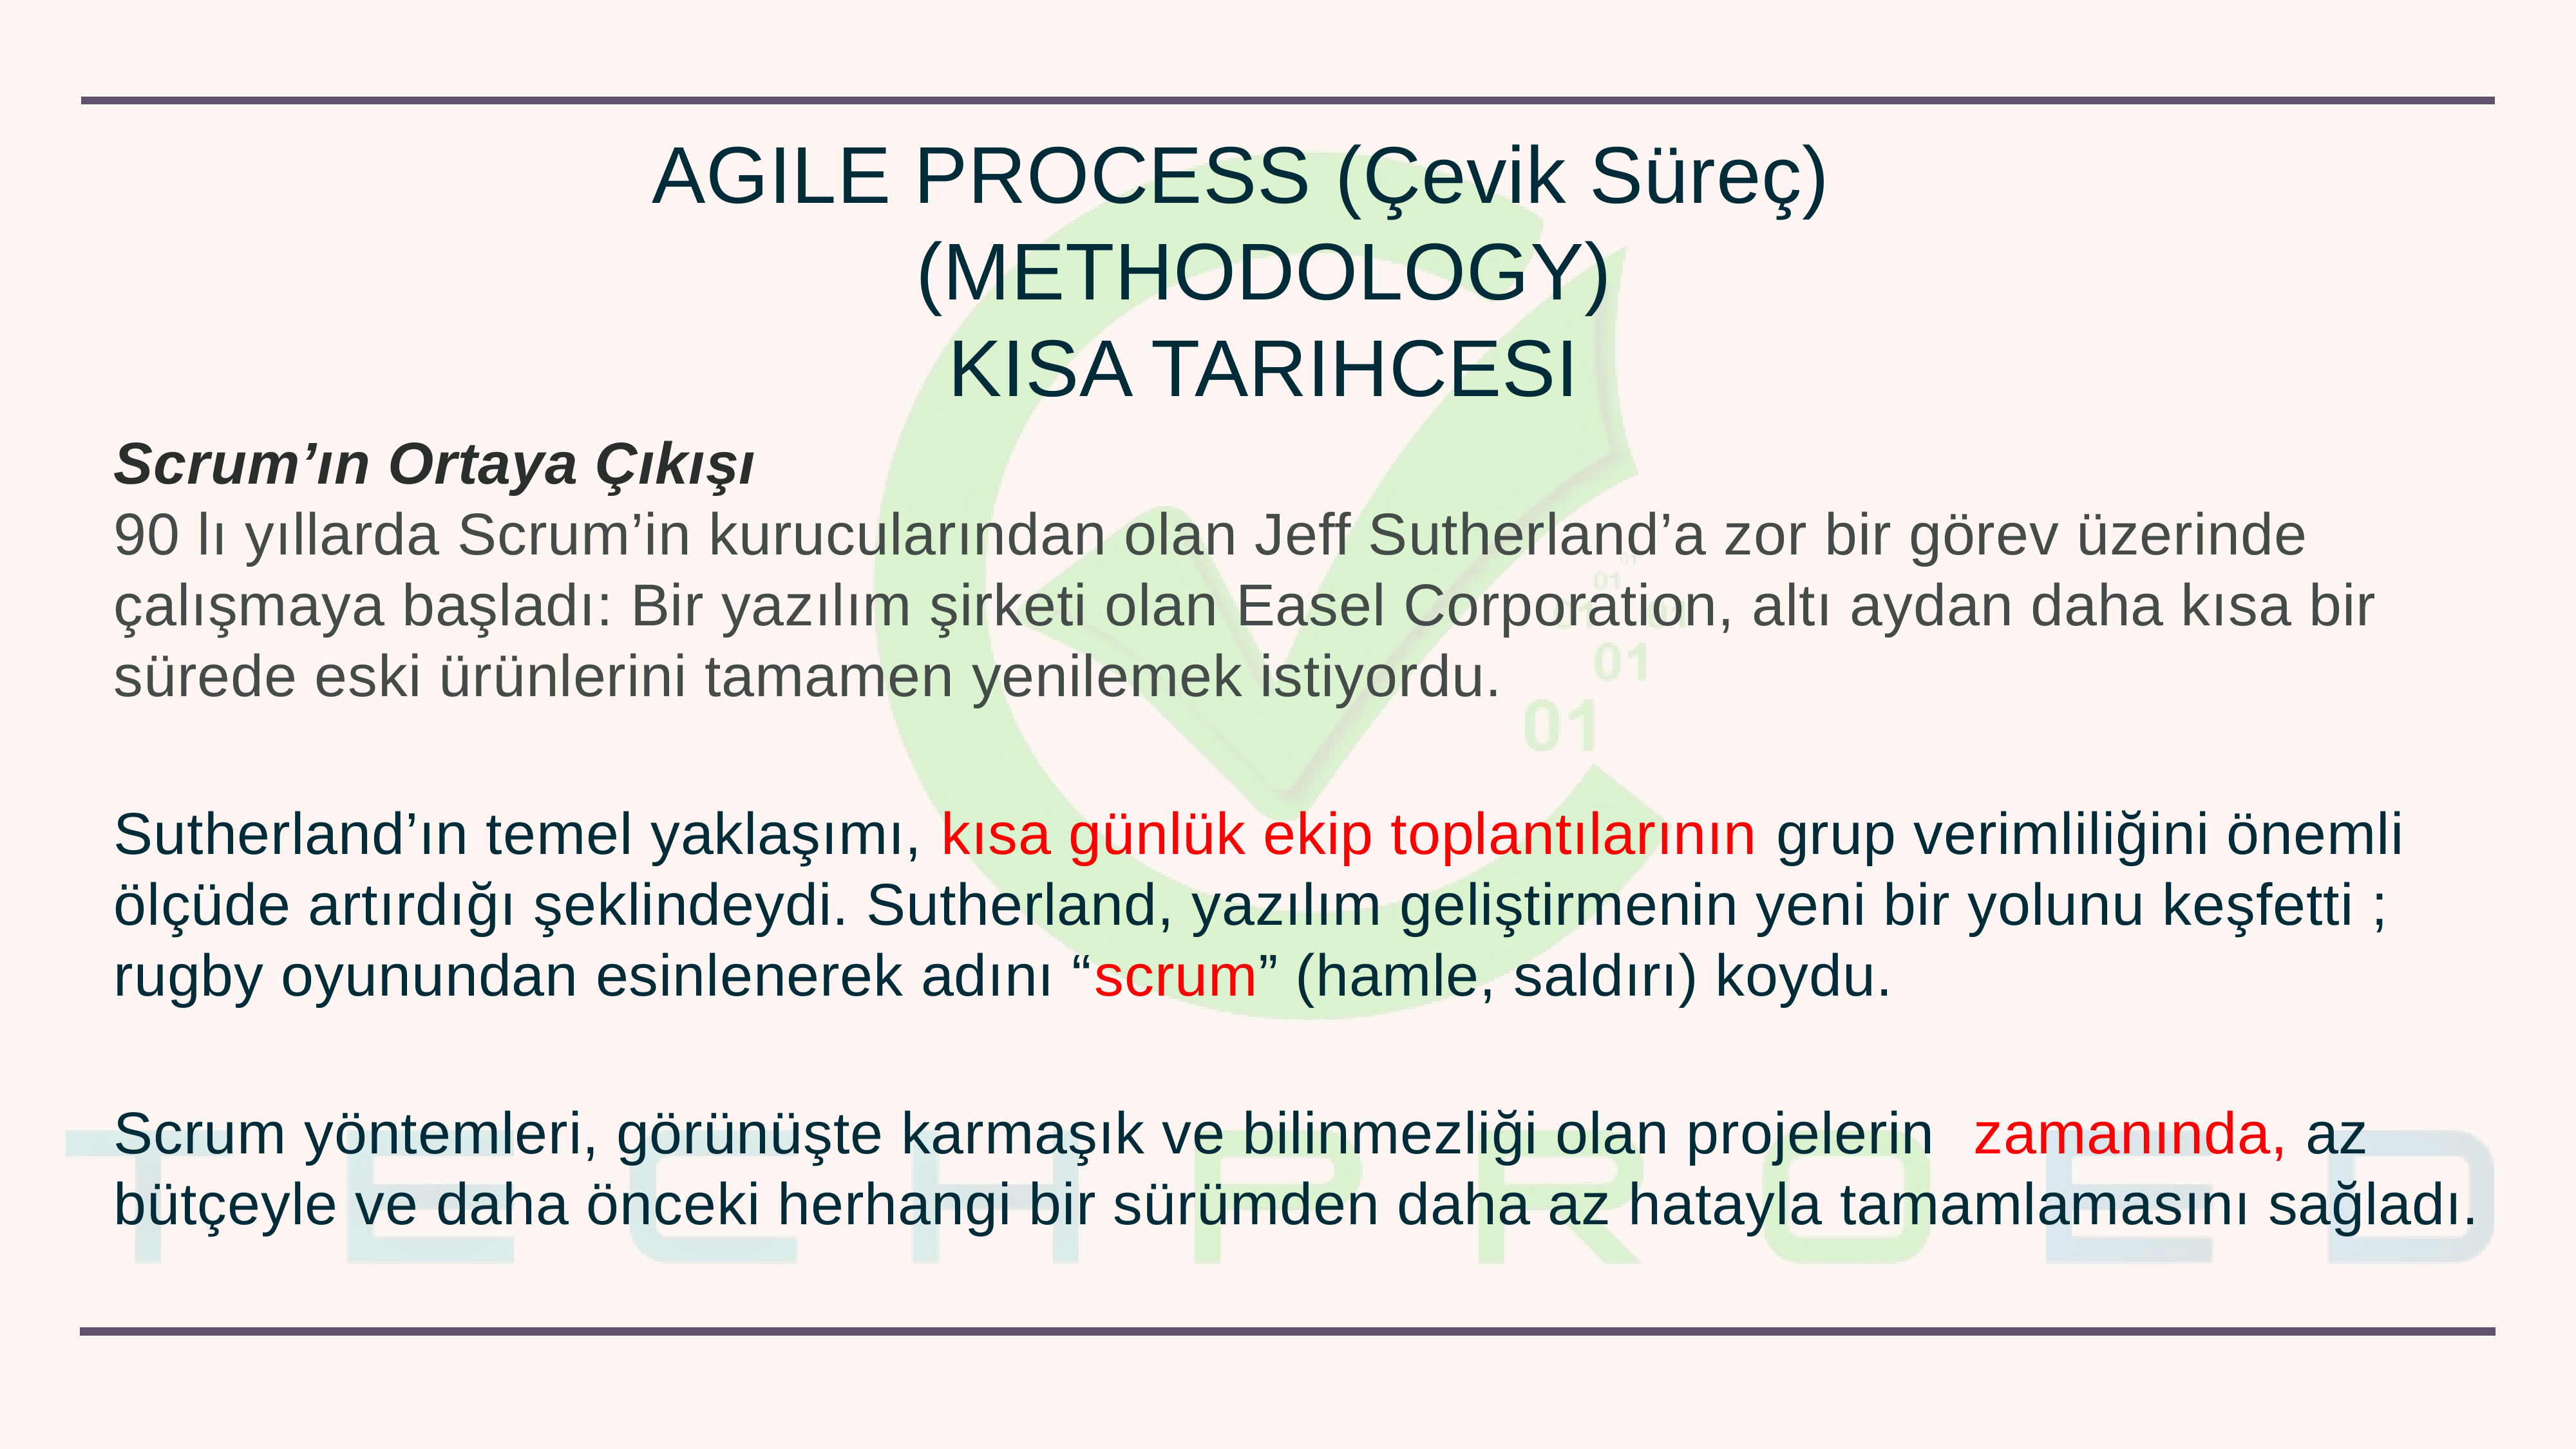

AGILE PROCESS (Çevik Süreç)
(METHODOLOGY)
KISA TARIHCESI
Scrum’ın Ortaya Çıkışı
90 lı yıllarda Scrum’in kurucularından olan Jeff Sutherland’a zor bir görev üzerinde çalışmaya başladı: Bir yazılım şirketi olan Easel Corporation, altı aydan daha kısa bir sürede eski ürünlerini tamamen yenilemek istiyordu.

Sutherland’ın temel yaklaşımı, kısa günlük ekip toplantılarının grup verimliliğini önemli ölçüde artırdığı şeklindeydi. Sutherland, yazılım geliştirmenin yeni bir yolunu keşfetti ; rugby oyunundan esinlenerek adını “scrum” (hamle, saldırı) koydu.

Scrum yöntemleri, görünüşte karmaşık ve bilinmezliği olan projelerin  zamanında, az bütçeyle ve daha önceki herhangi bir sürümden daha az hatayla tamamlamasını sağladı.